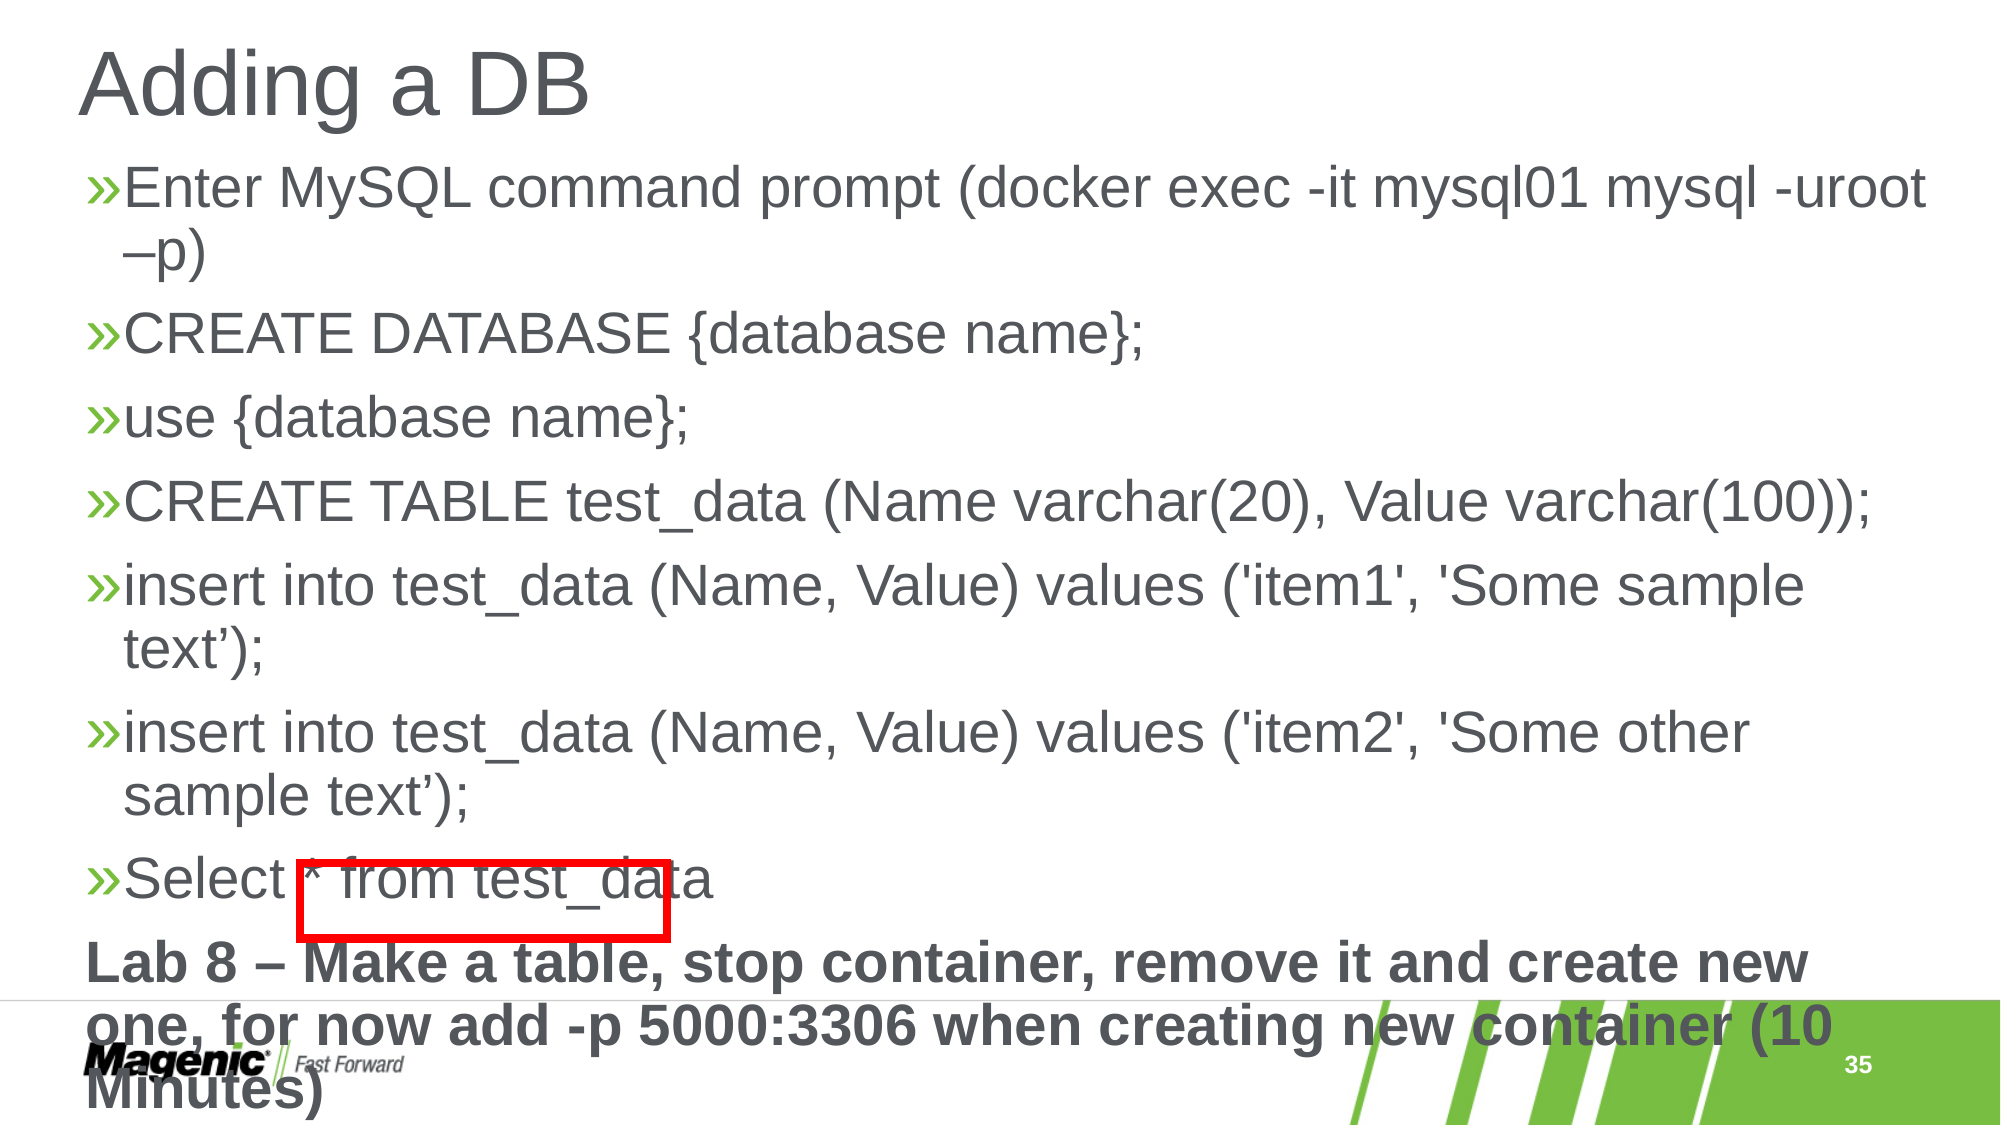

# Adding a DB
Enter MySQL command prompt (docker exec -it mysql01 mysql -uroot –p)
CREATE DATABASE {database name};
use {database name};
CREATE TABLE test_data (Name varchar(20), Value varchar(100));
insert into test_data (Name, Value) values ('item1', 'Some sample text’);
insert into test_data (Name, Value) values ('item2', 'Some other sample text’);
Select * from test_data
Lab 8 – Make a table, stop container, remove it and create new one, for now add -p 5000:3306 when creating new container (10 Minutes)